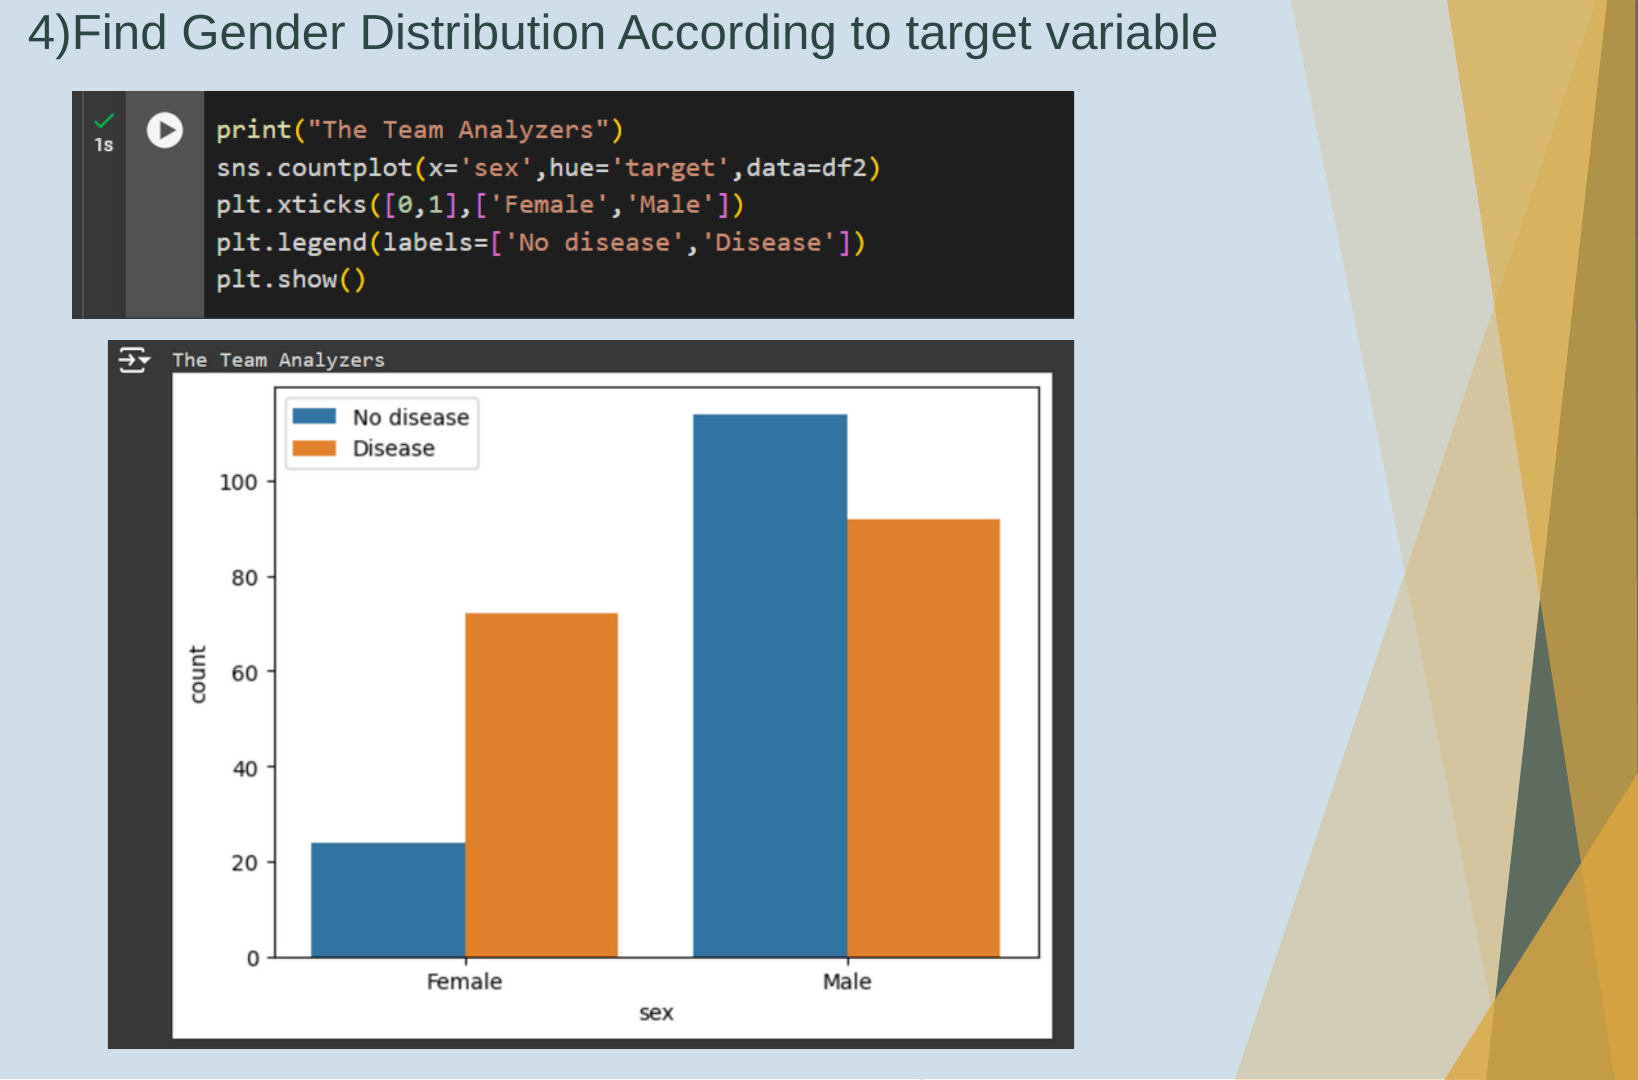

4)Find Gender Distribution According to target variable